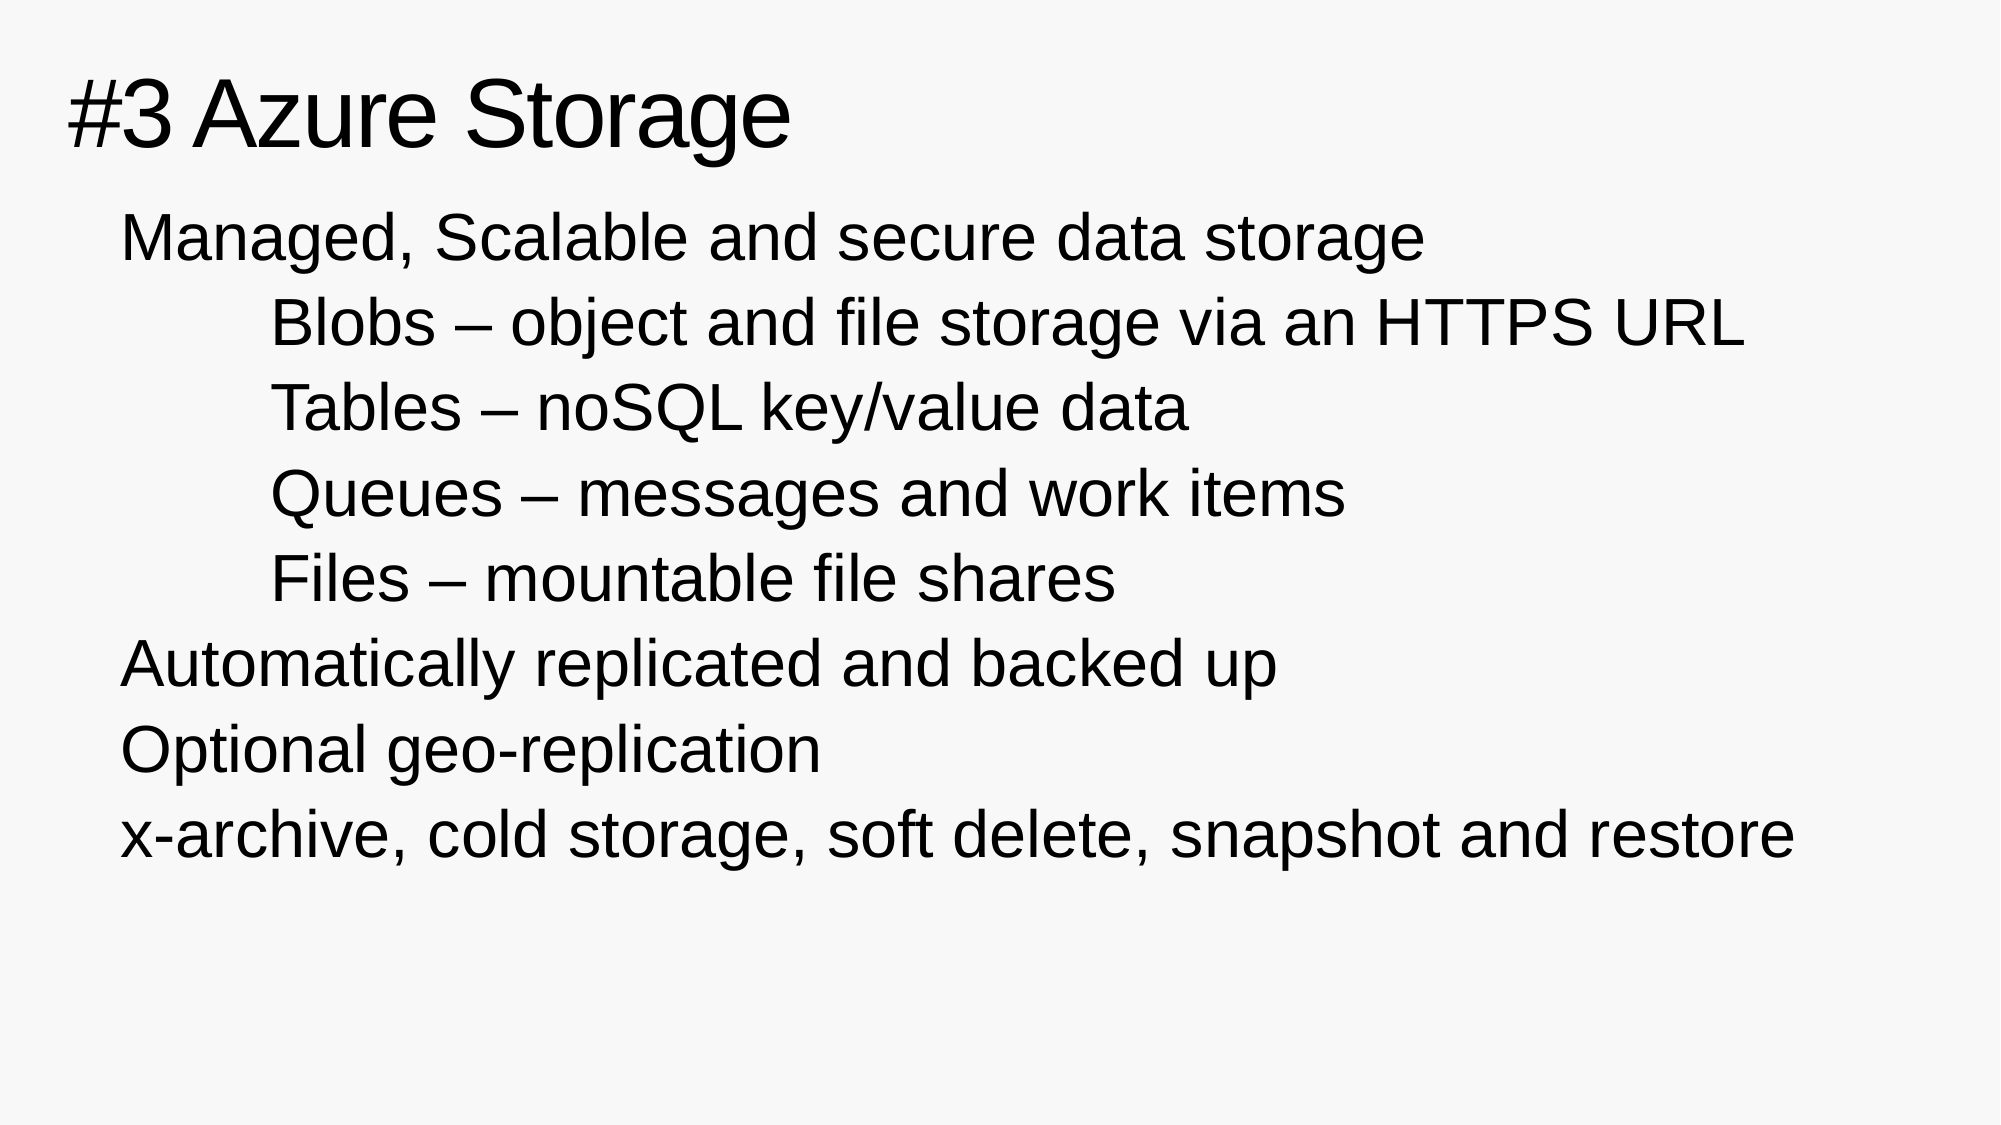

# #3 Azure Storage
Managed, Scalable and secure data storage
	Blobs – object and file storage via an HTTPS URL
	Tables – noSQL key/value data
	Queues – messages and work items
	Files – mountable file shares
Automatically replicated and backed up
Optional geo-replication
x-archive, cold storage, soft delete, snapshot and restore